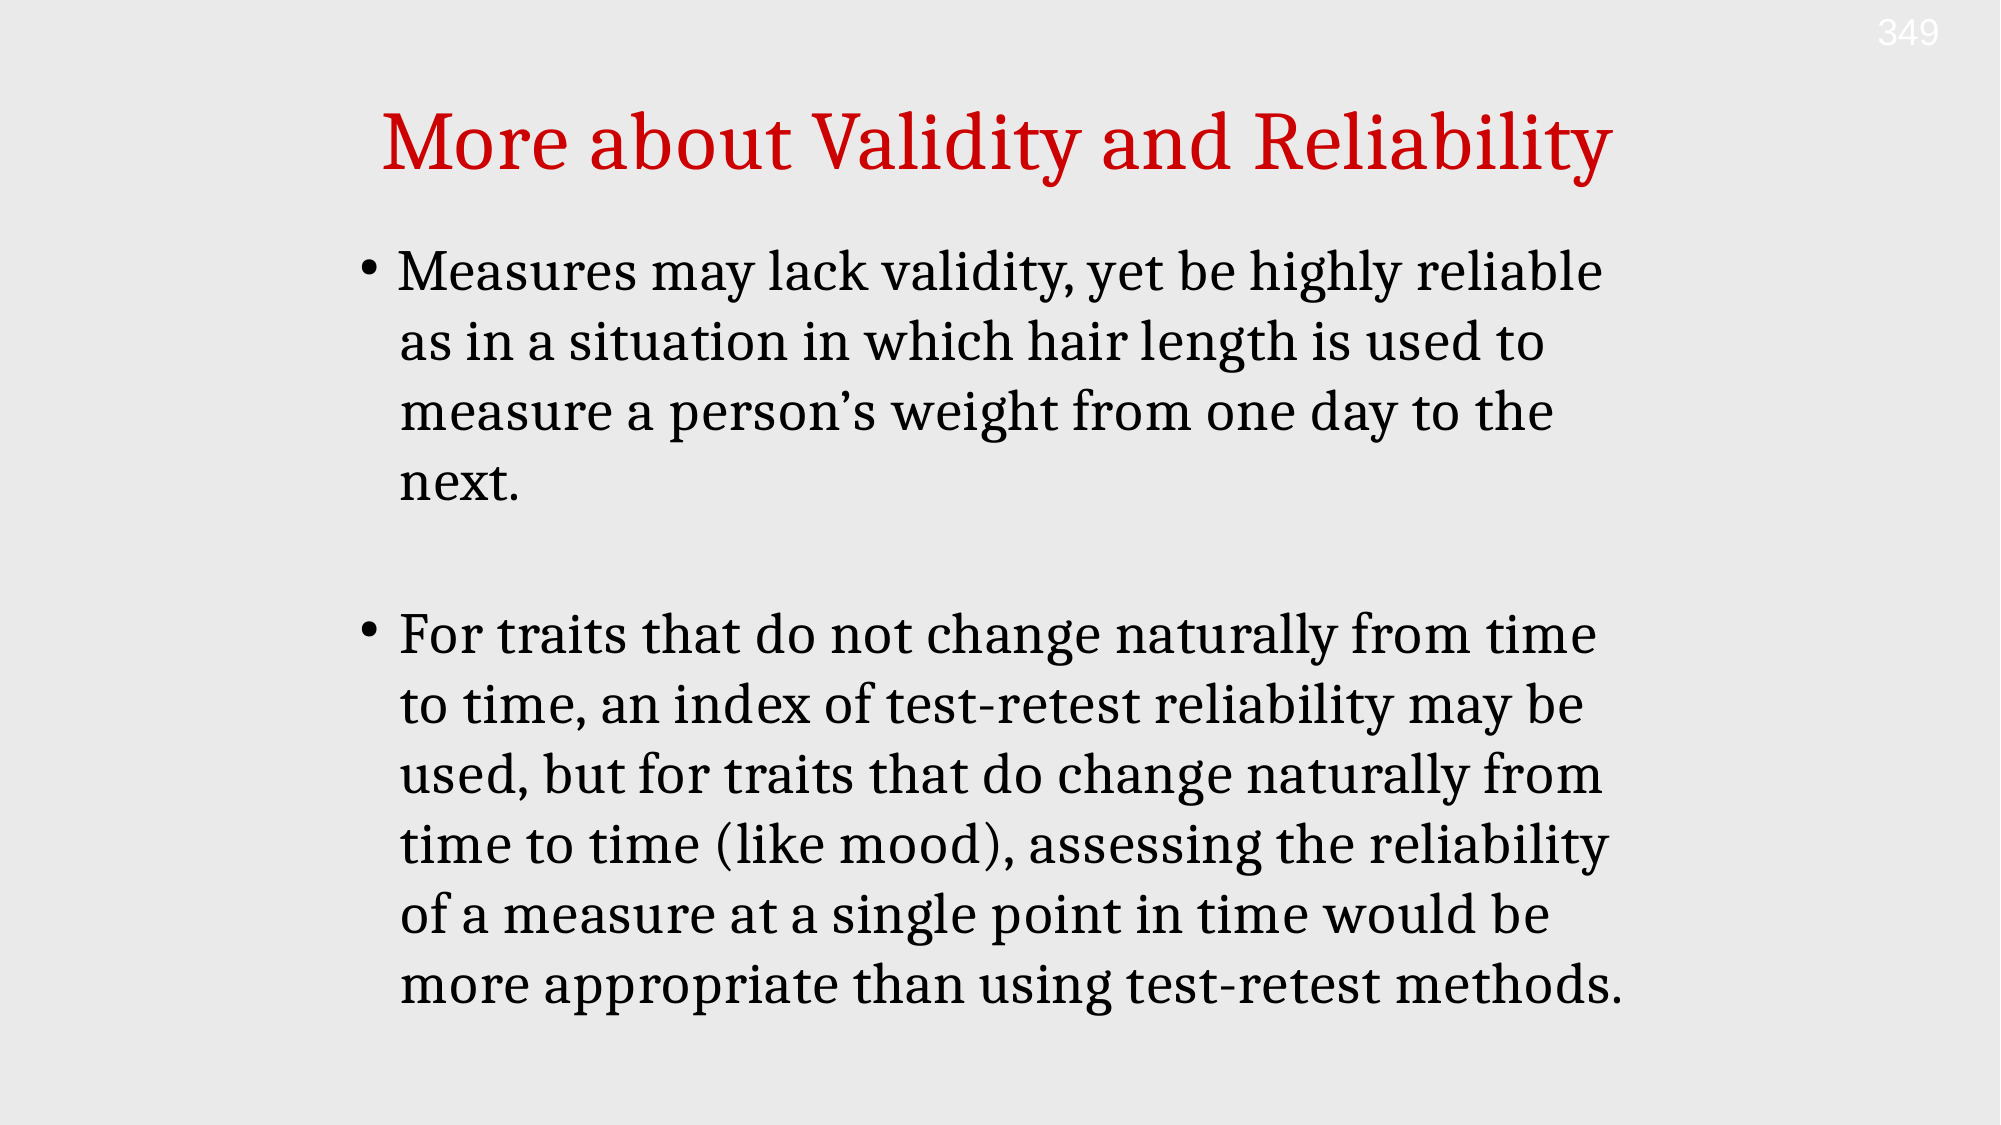

349
# More about Validity and Reliability
Measures may lack validity, yet be highly reliable as in a situation in which hair length is used to measure a person’s weight from one day to the next.

For traits that do not change naturally from time to time, an index of test-retest reliability may be used, but for traits that do change naturally from time to time (like mood), assessing the reliability of a measure at a single point in time would be more appropriate than using test-retest methods.